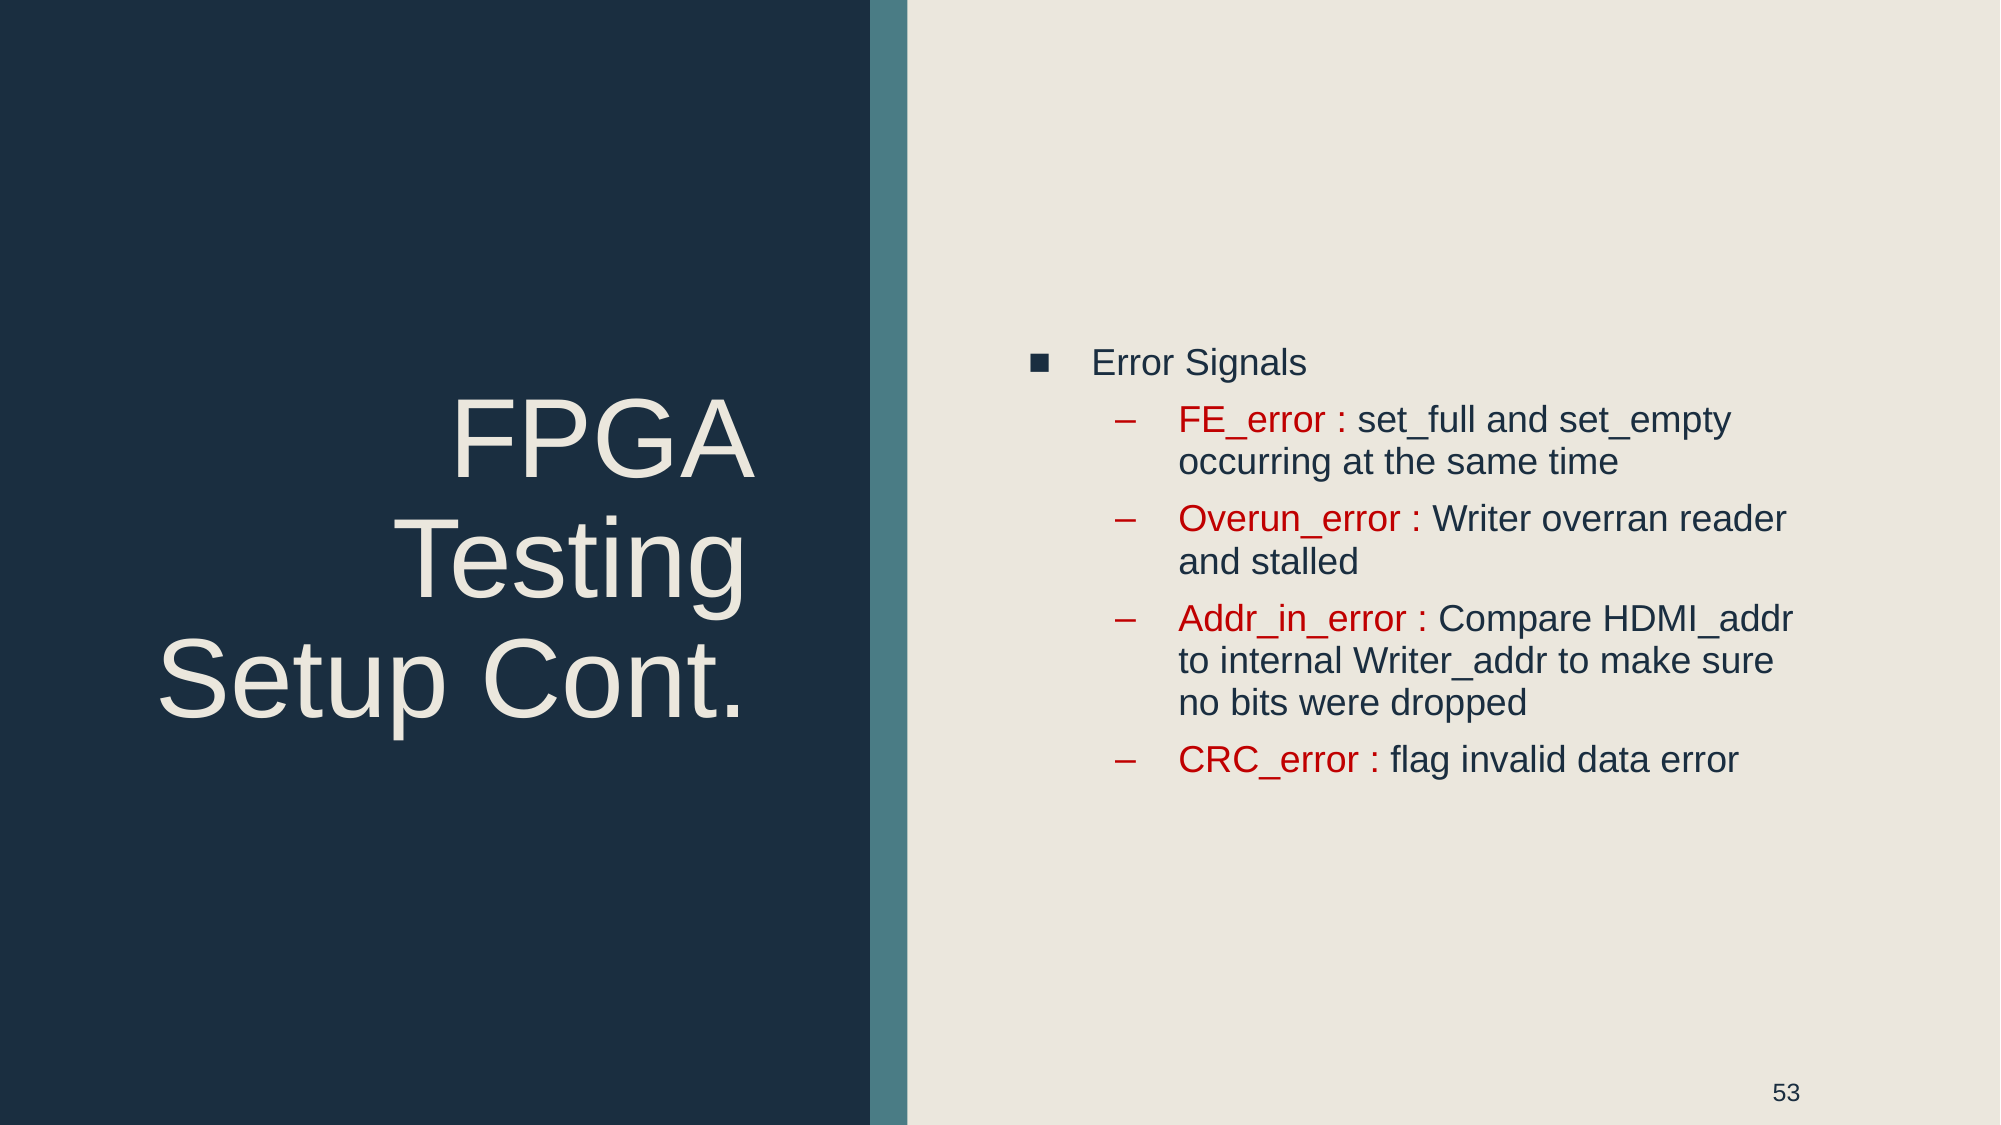

# FPGA Testing Setup Cont.
Error Signals
FE_error : set_full and set_empty occurring at the same time
Overun_error : Writer overran reader and stalled
Addr_in_error : Compare HDMI_addr to internal Writer_addr to make sure no bits were dropped
CRC_error : flag invalid data error
53